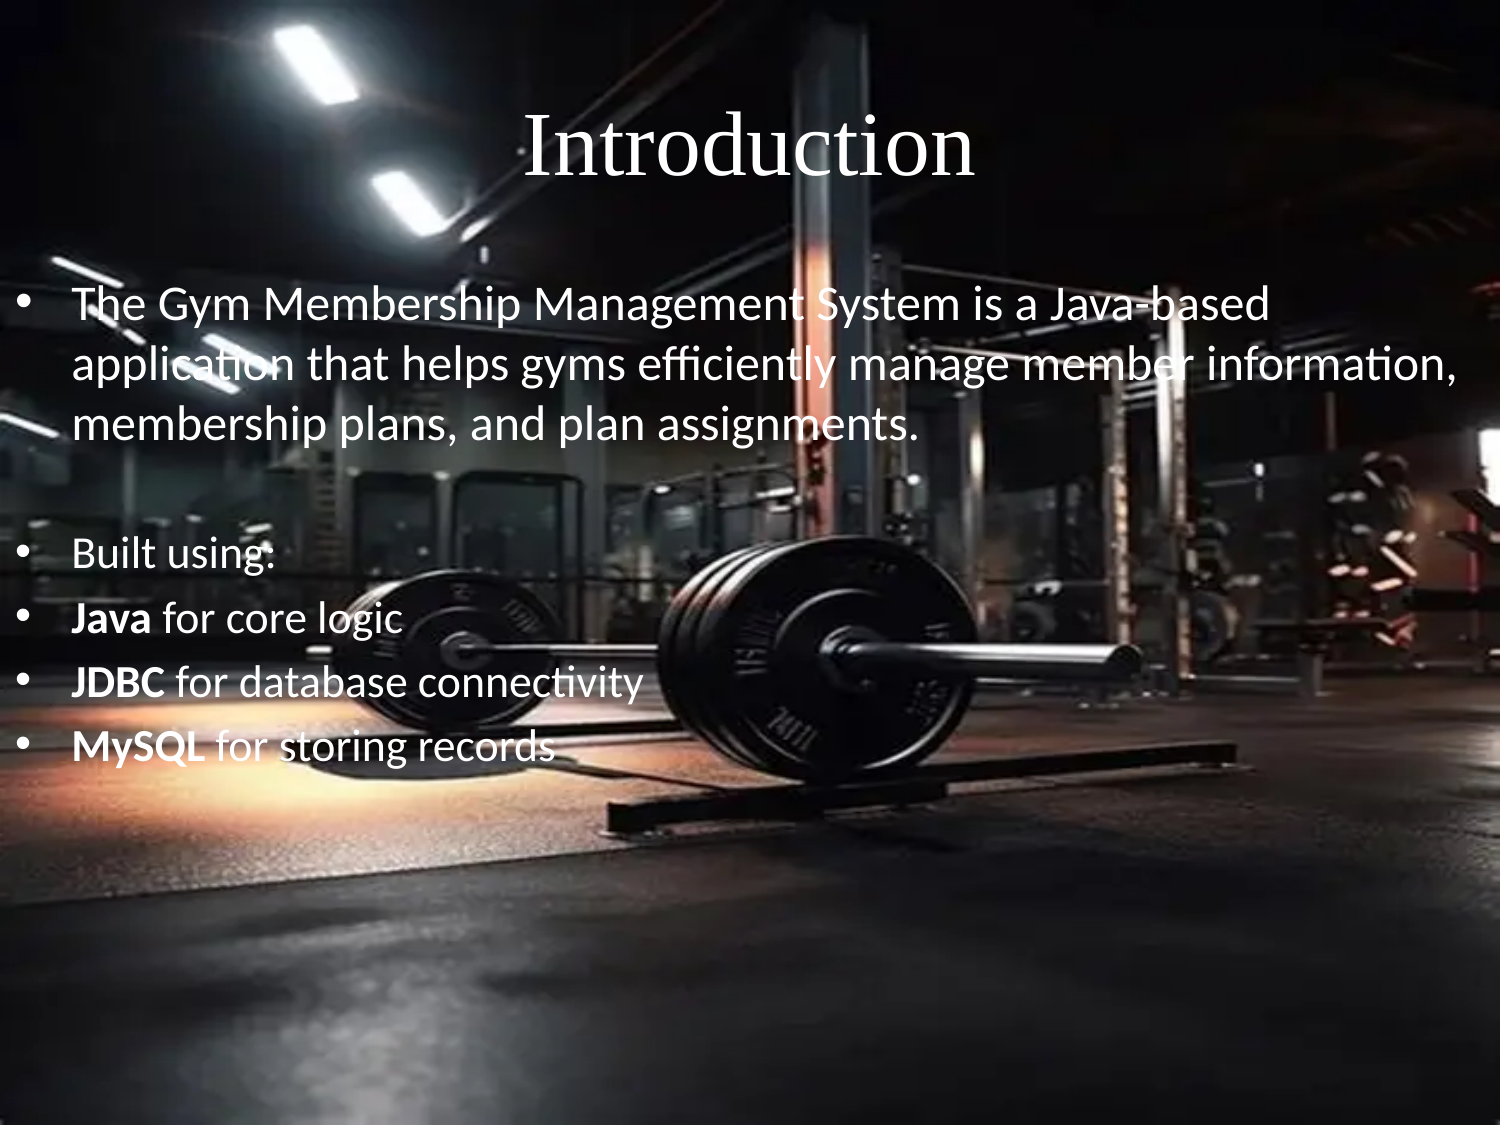

# Introduction
The Gym Membership Management System is a Java-based application that helps gyms efficiently manage member information, membership plans, and plan assignments.

Built using:
Java for core logic
JDBC for database connectivity
MySQL for storing records